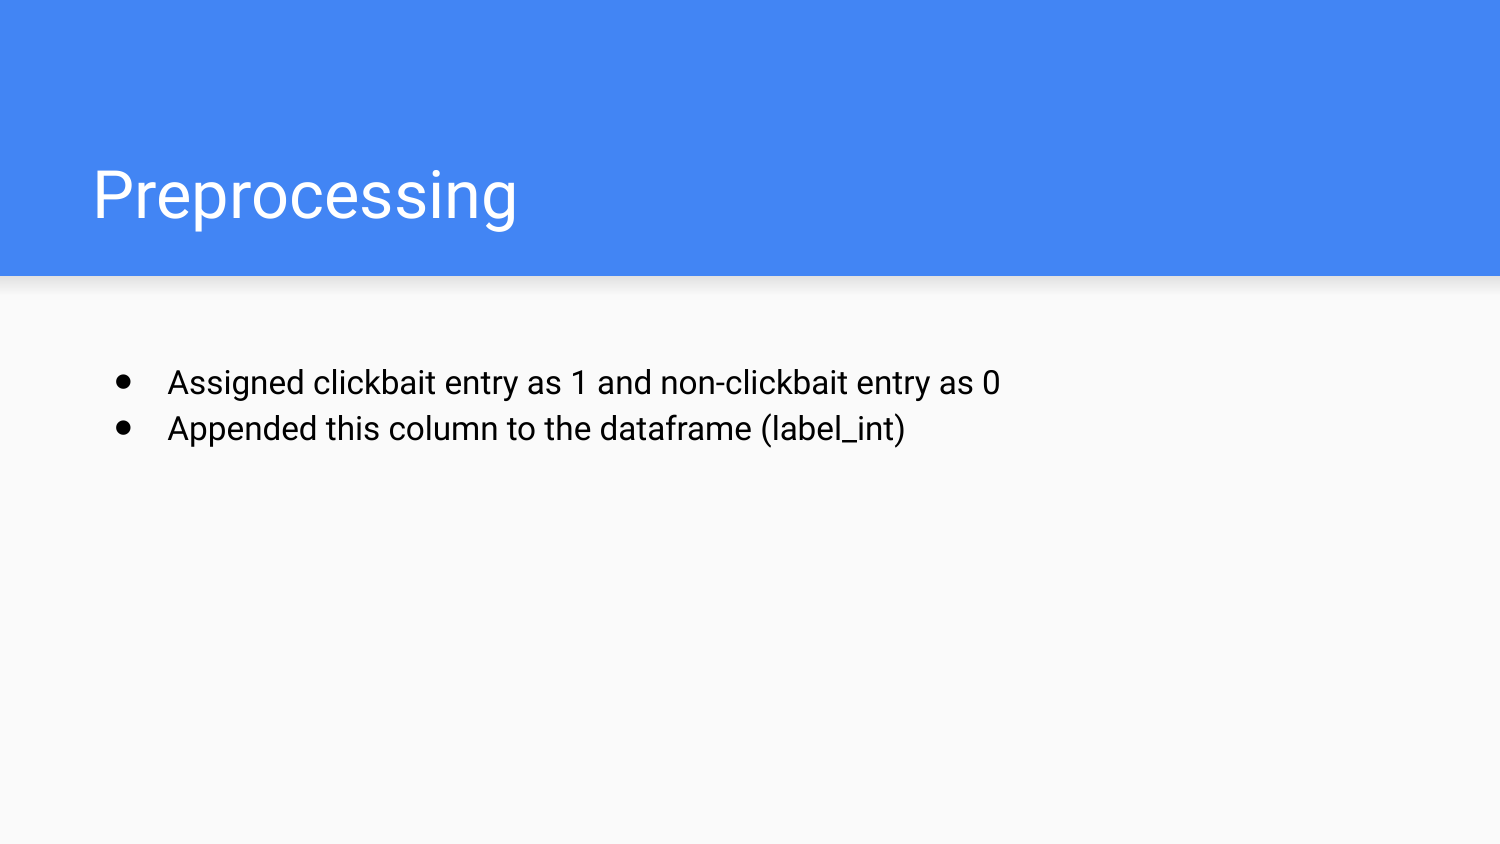

# Preprocessing
Assigned clickbait entry as 1 and non-clickbait entry as 0
Appended this column to the dataframe (label_int)